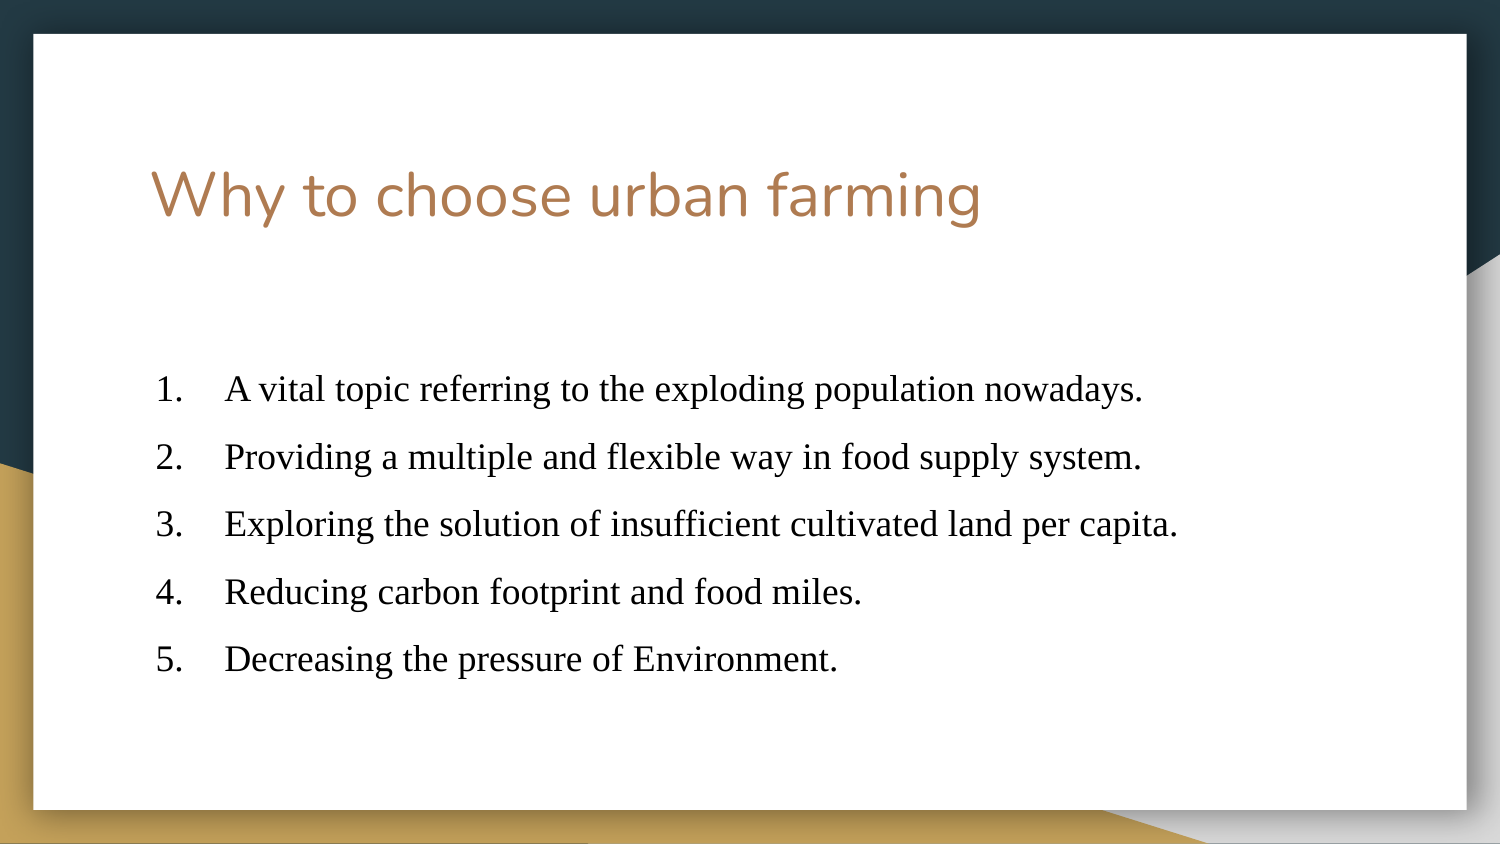

# Why to choose urban farming
A vital topic referring to the exploding population nowadays.
Providing a multiple and flexible way in food supply system.
Exploring the solution of insufficient cultivated land per capita.
Reducing carbon footprint and food miles.
Decreasing the pressure of Environment.
3